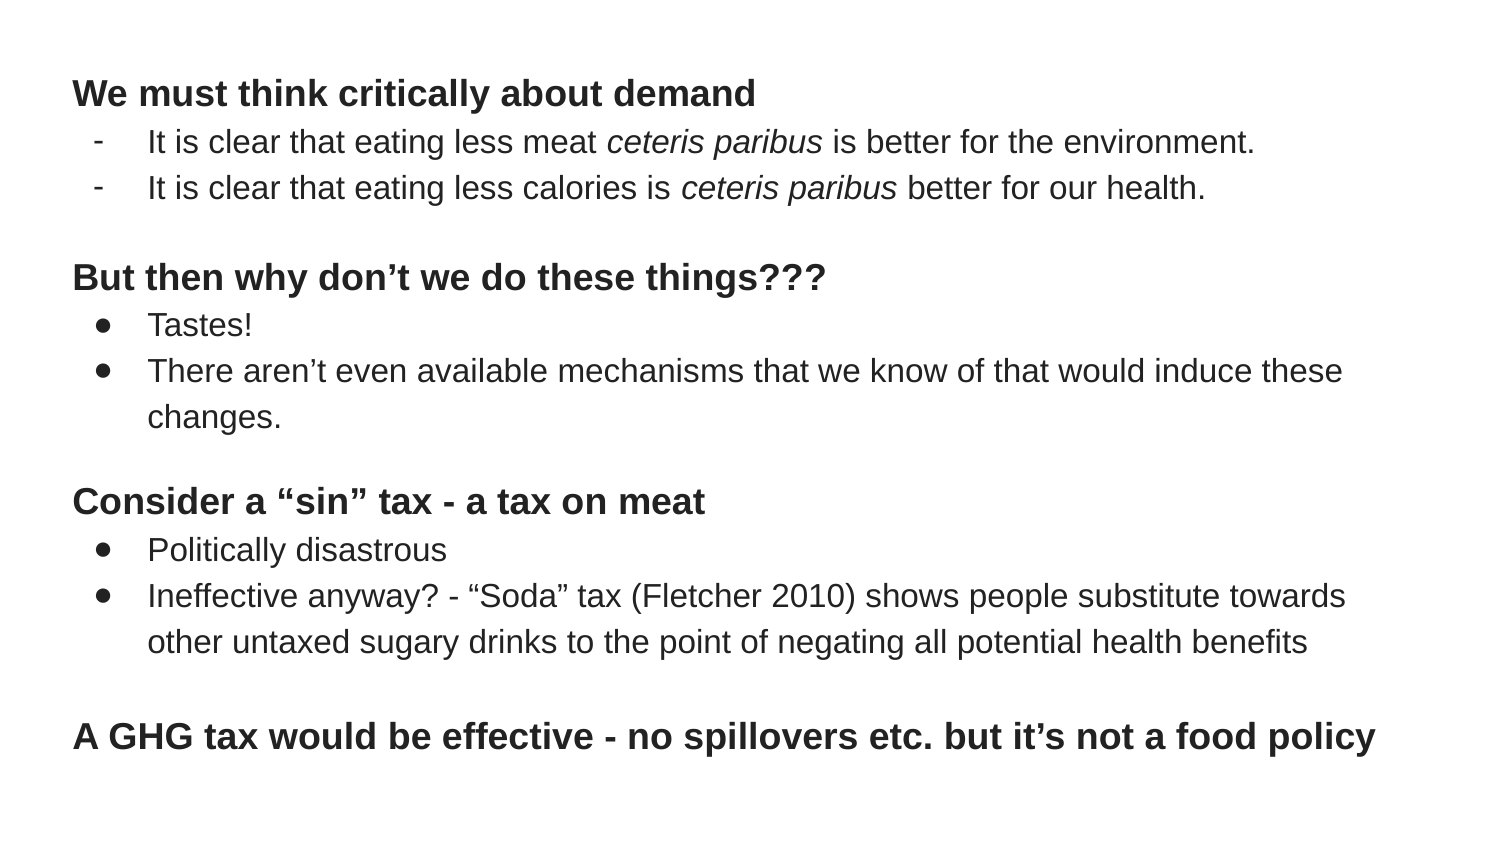

We must think critically about demand
It is clear that eating less meat ceteris paribus is better for the environment.
It is clear that eating less calories is ceteris paribus better for our health.

But then why don’t we do these things???
Tastes!
There aren’t even available mechanisms that we know of that would induce these changes.

Consider a “sin” tax - a tax on meat
Politically disastrous
Ineffective anyway? - “Soda” tax (Fletcher 2010) shows people substitute towards other untaxed sugary drinks to the point of negating all potential health benefits
A GHG tax would be effective - no spillovers etc. but it’s not a food policy